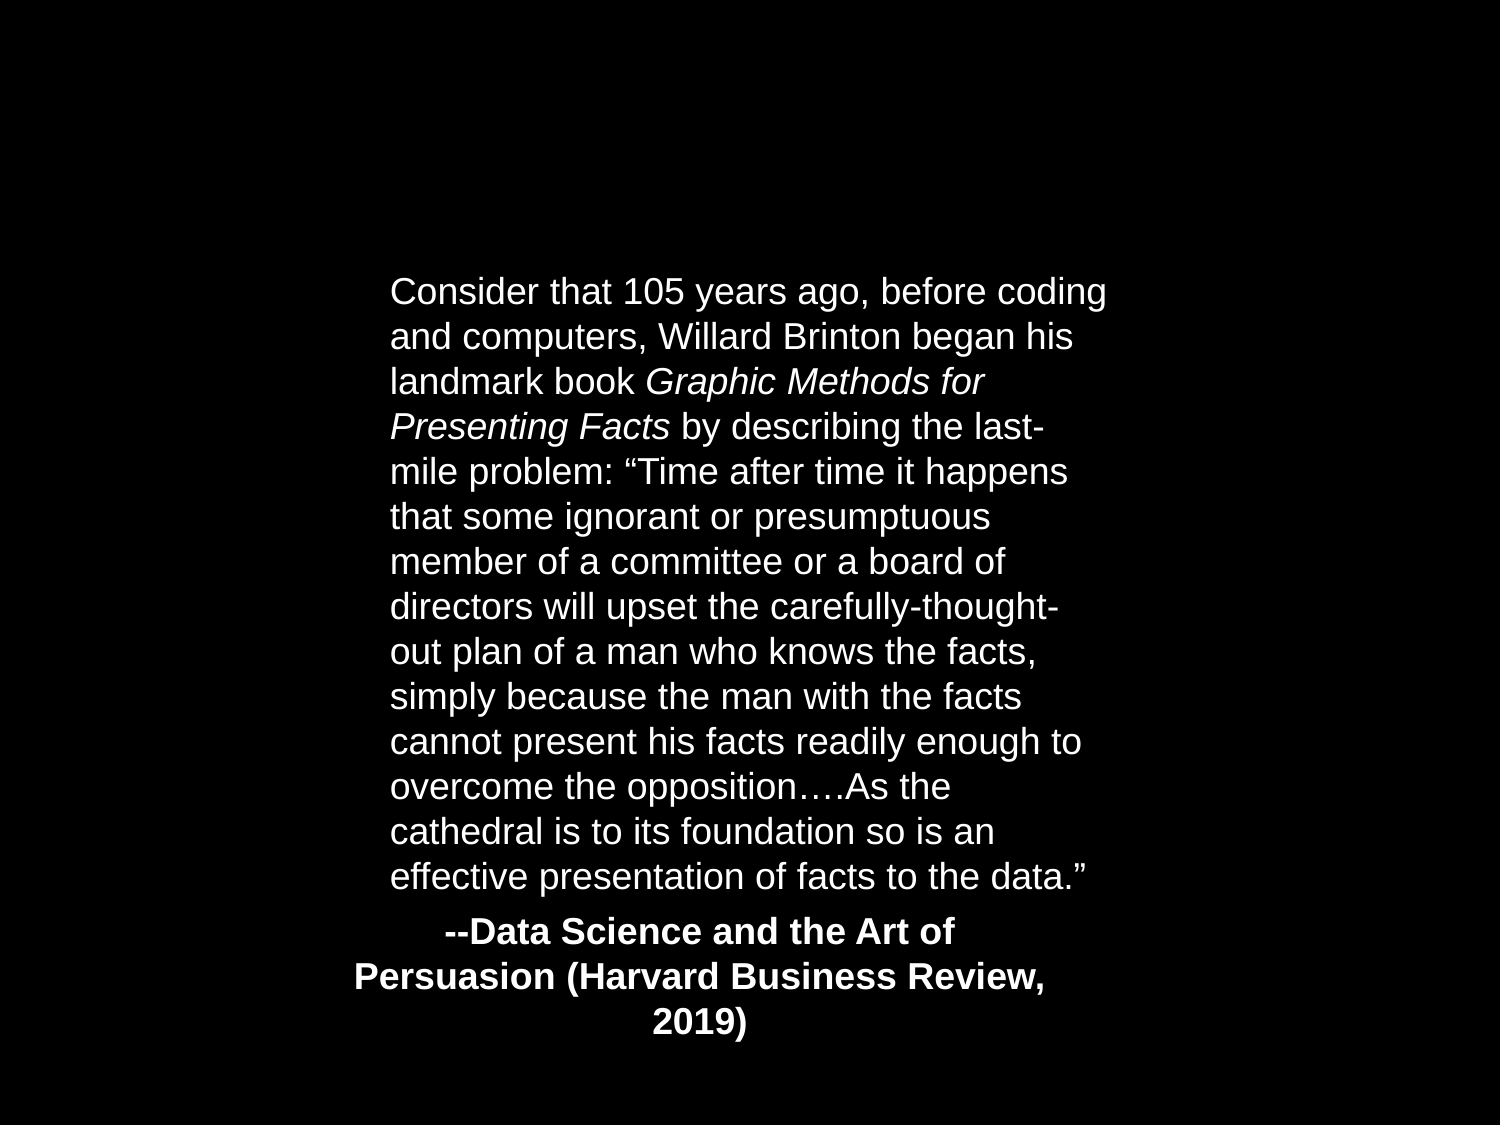

Consider that 105 years ago, before coding and computers, Willard Brinton began his landmark book Graphic Methods for Presenting Facts by describing the last-mile problem: “Time after time it happens that some ignorant or presumptuous member of a committee or a board of directors will upset the carefully-thought-out plan of a man who knows the facts, simply because the man with the facts cannot present his facts readily enough to overcome the opposition….As the cathedral is to its foundation so is an effective presentation of facts to the data.”
--Data Science and the Art of Persuasion (Harvard Business Review, 2019)